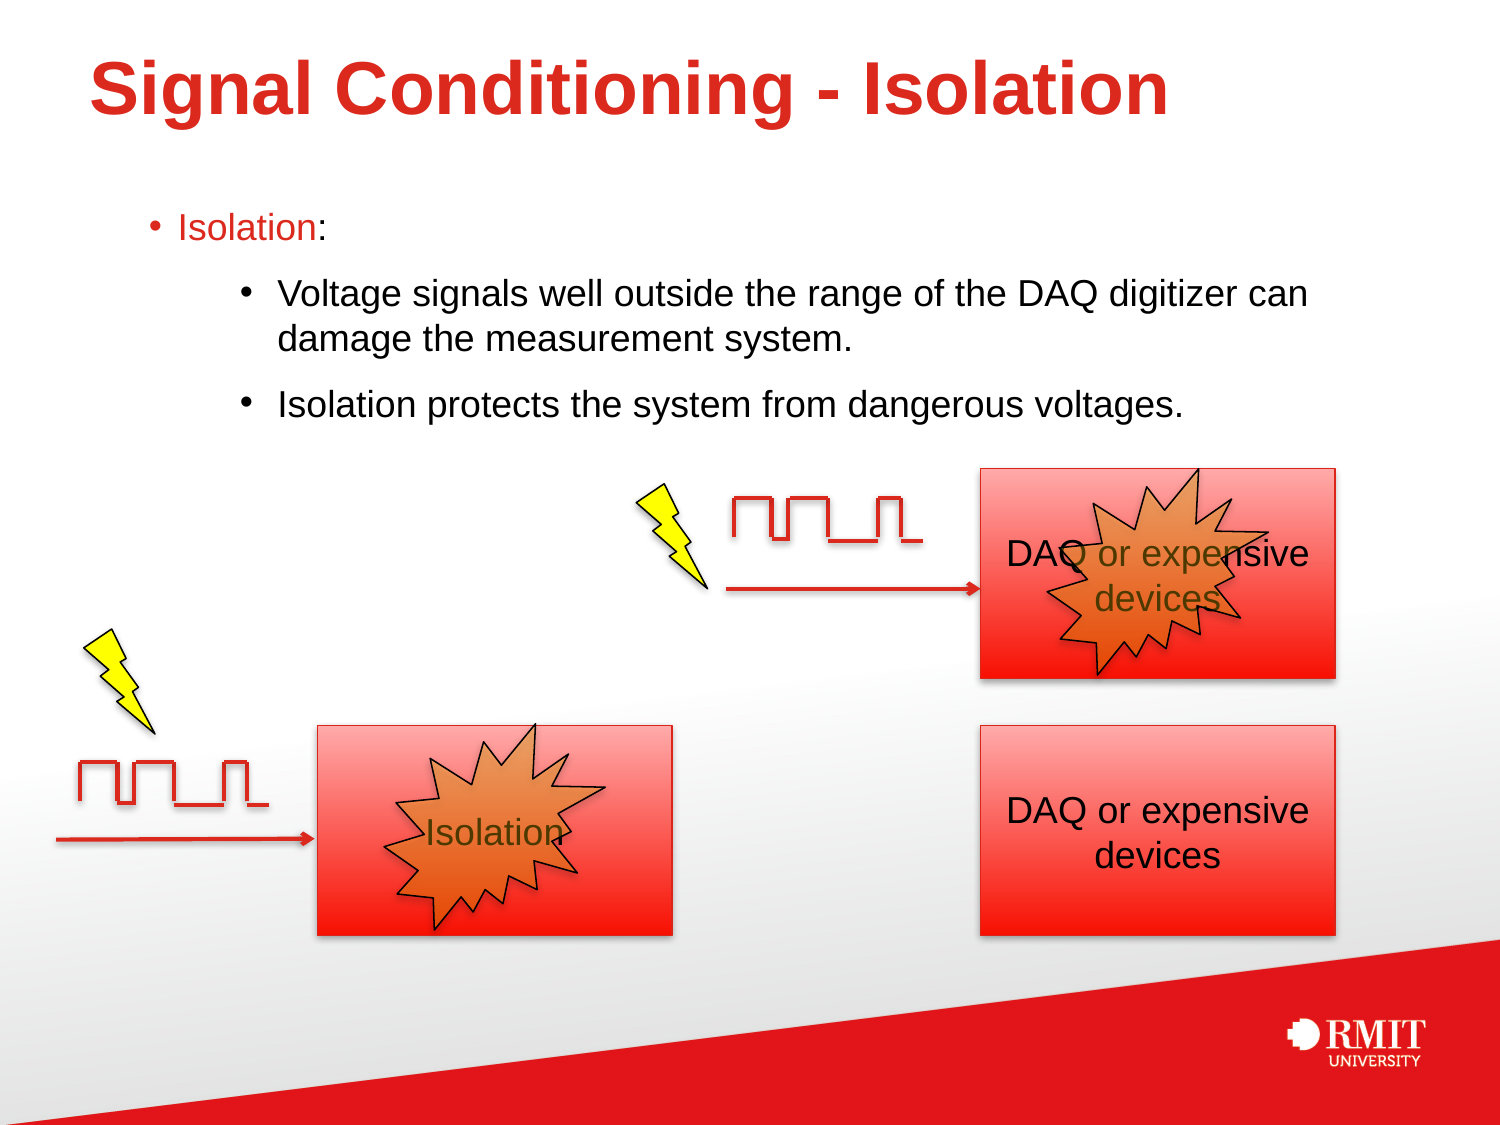

# Signal Conditioning - Isolation
Isolation:
Voltage signals well outside the range of the DAQ digitizer can damage the measurement system.
Isolation protects the system from dangerous voltages.

DAQ or expensive devices

Isolation
DAQ or expensive devices